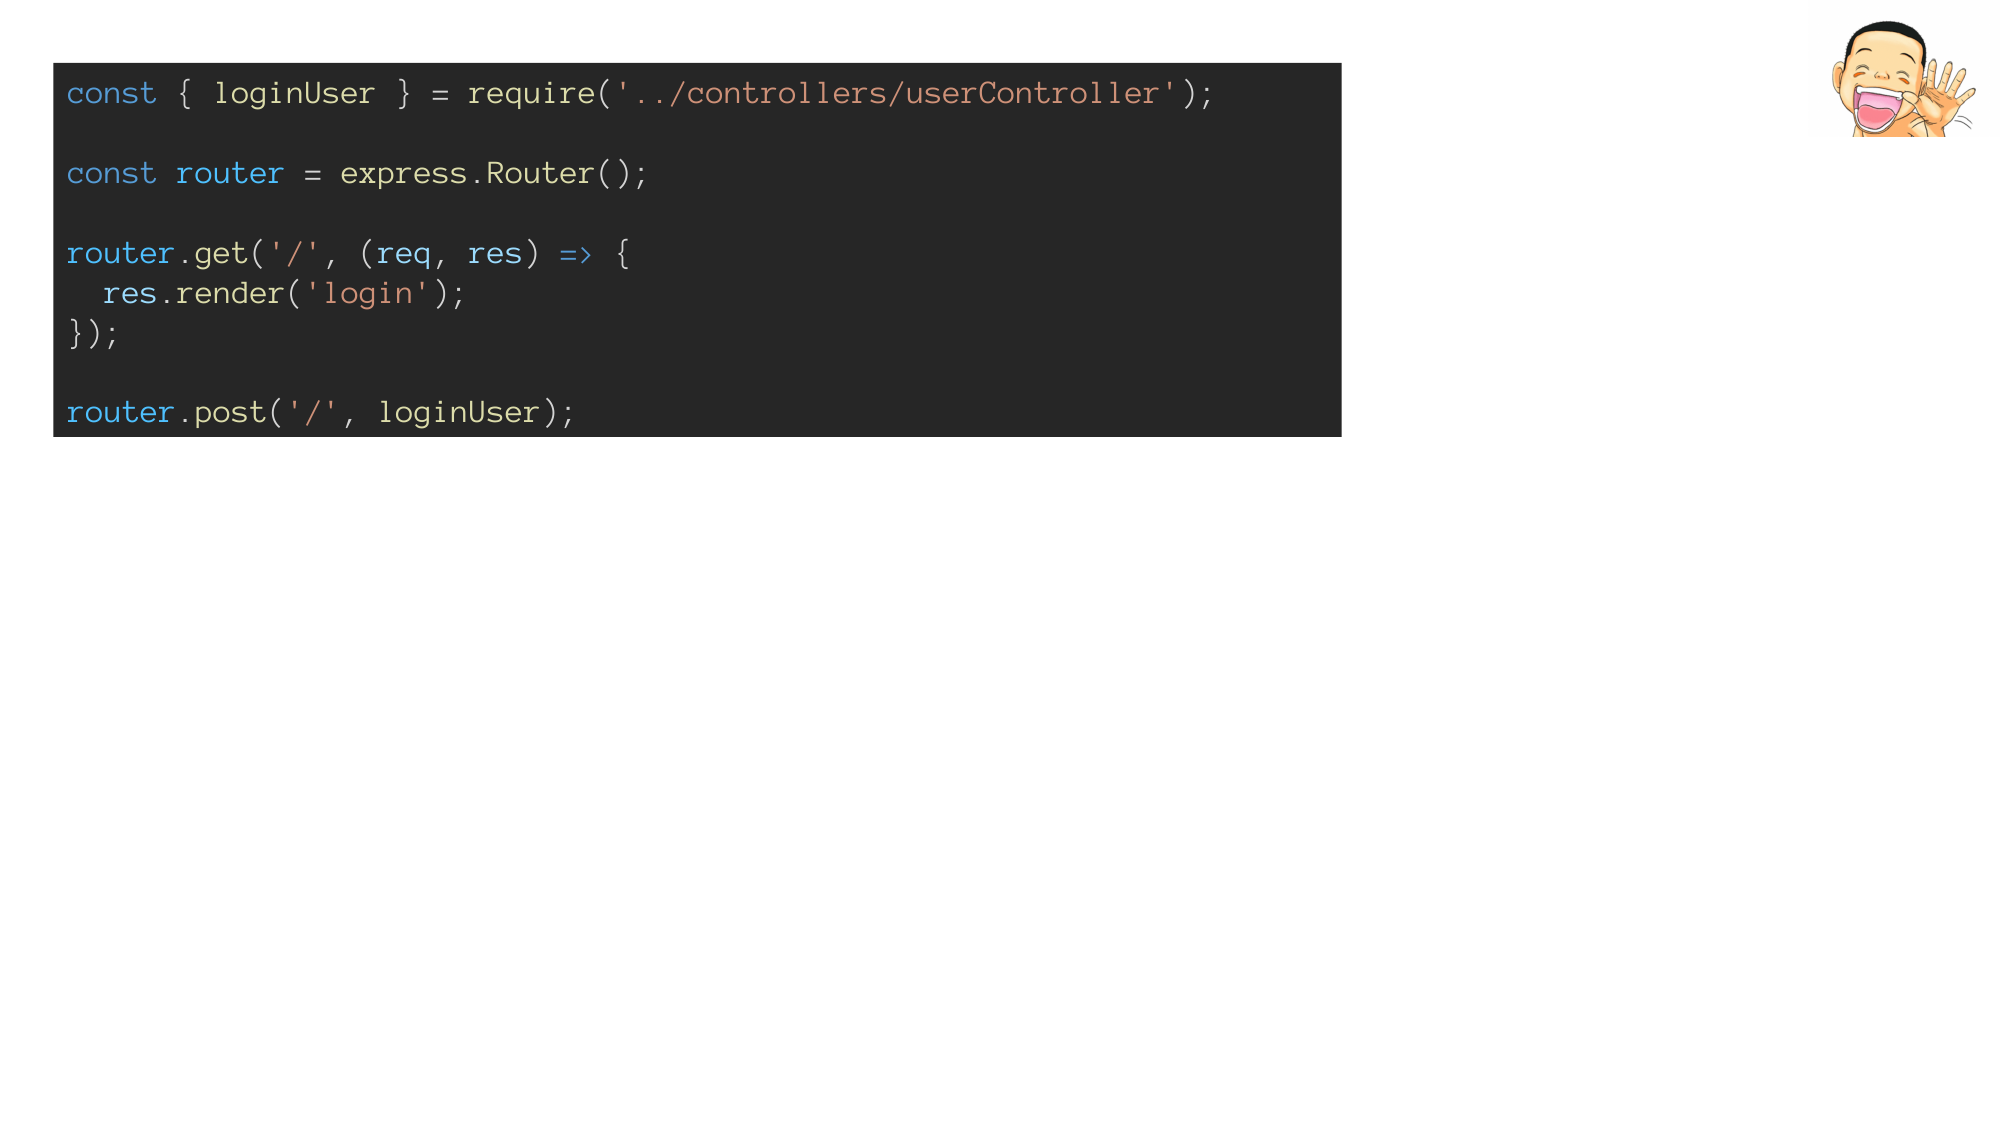

const { loginUser } = require('../controllers/userController');
const router = express.Router();
router.get('/', (req, res) => {
  res.render('login');
});
router.post('/', loginUser);